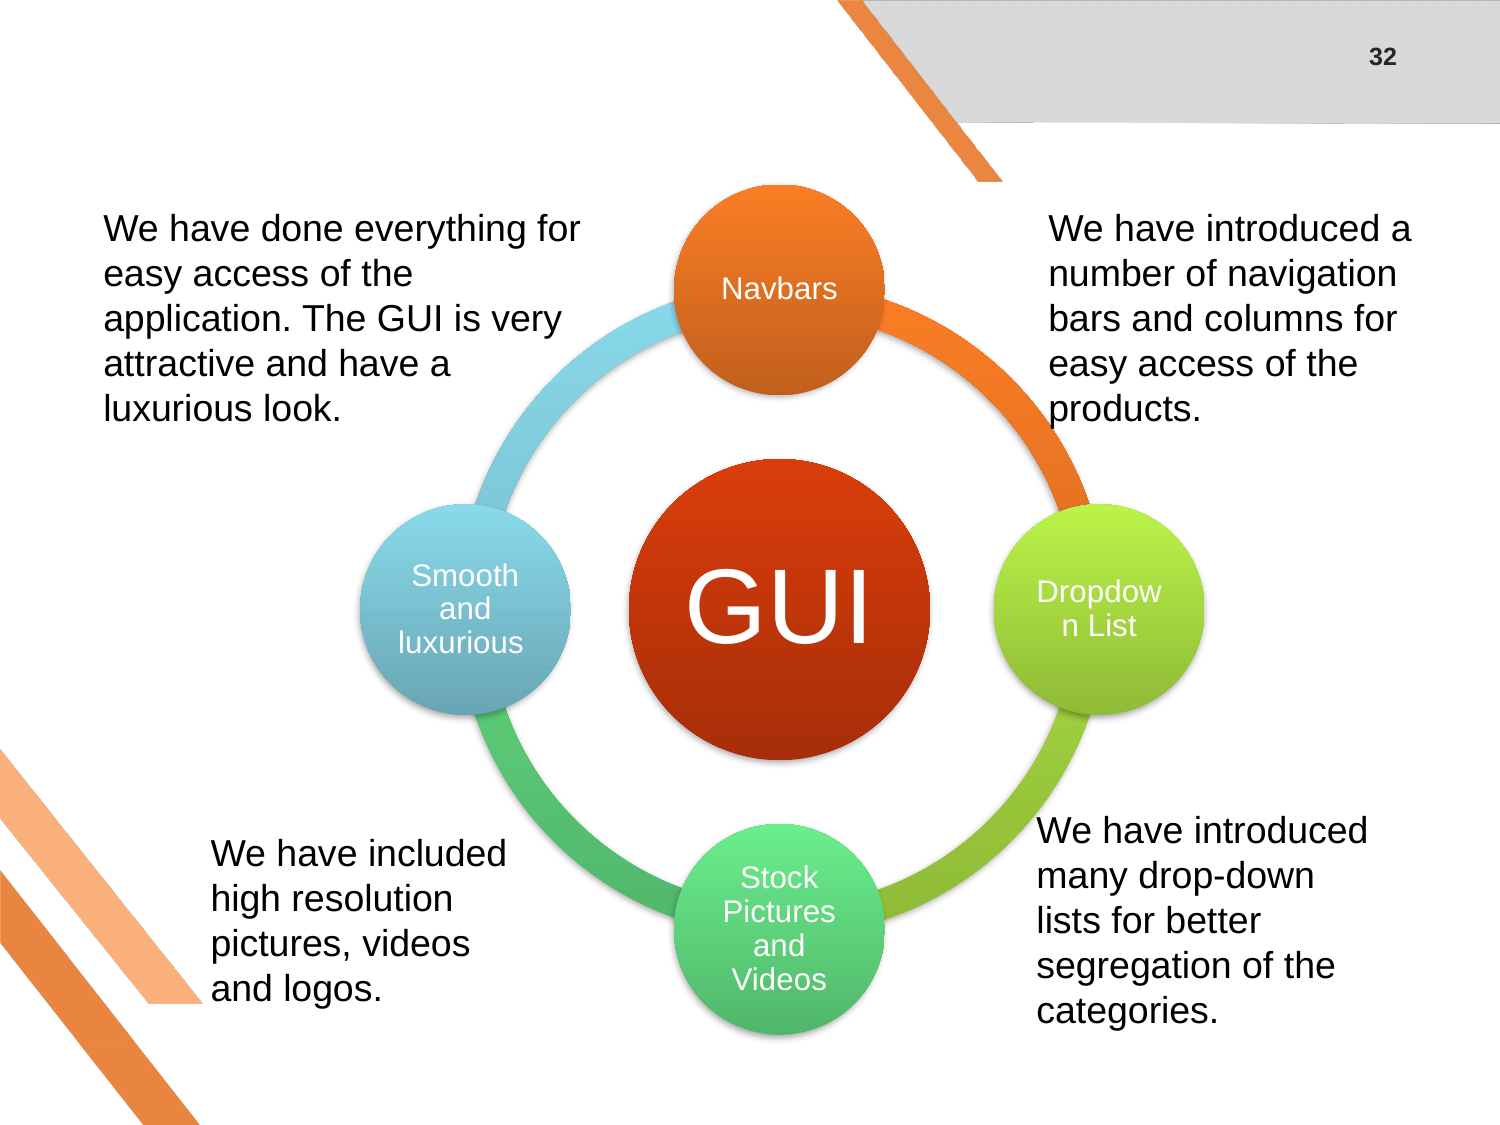

32
GUI
Navbars
Dropdown List
Stock Pictures and Videos
Smooth and luxurious
We have done everything for easy access of the application. The GUI is very attractive and have a luxurious look.
We have introduced a number of navigation bars and columns for easy access of the products.
We have introduced many drop-down lists for better segregation of the categories.
We have included high resolution pictures, videos and logos.